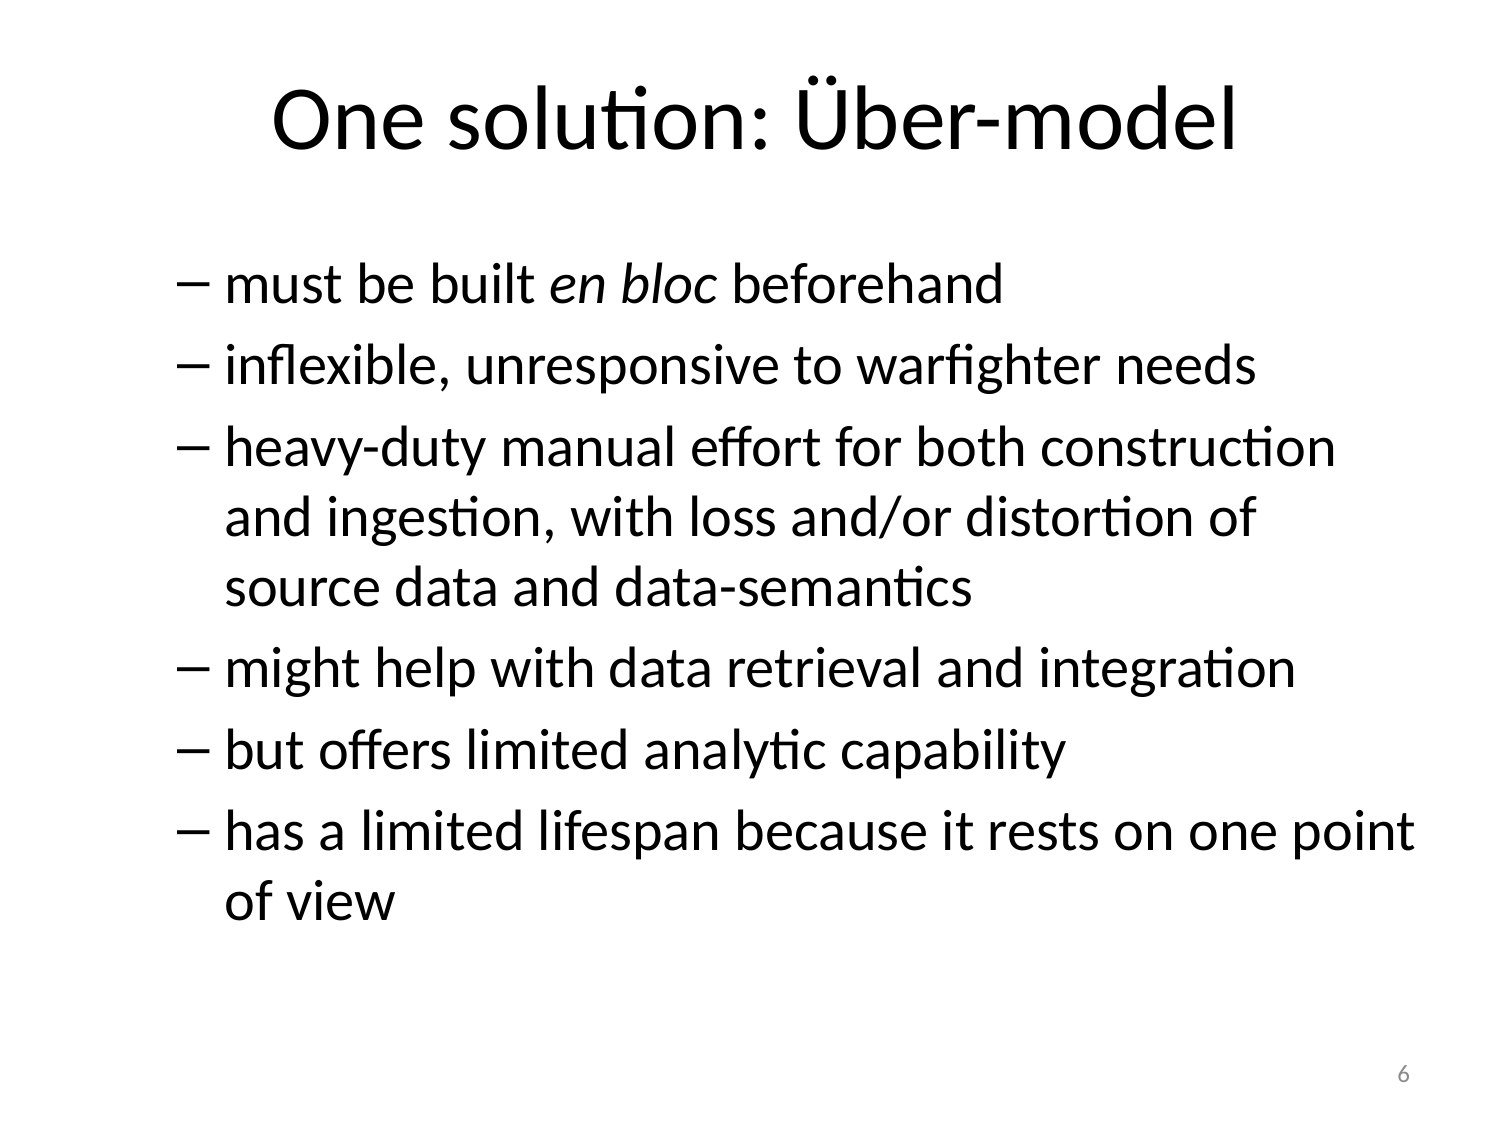

# One solution: Über-model
must be built en bloc beforehand
inflexible, unresponsive to warfighter needs
heavy-duty manual effort for both construction and ingestion, with loss and/or distortion of source data and data-semantics
might help with data retrieval and integration
but offers limited analytic capability
has a limited lifespan because it rests on one point of view
6